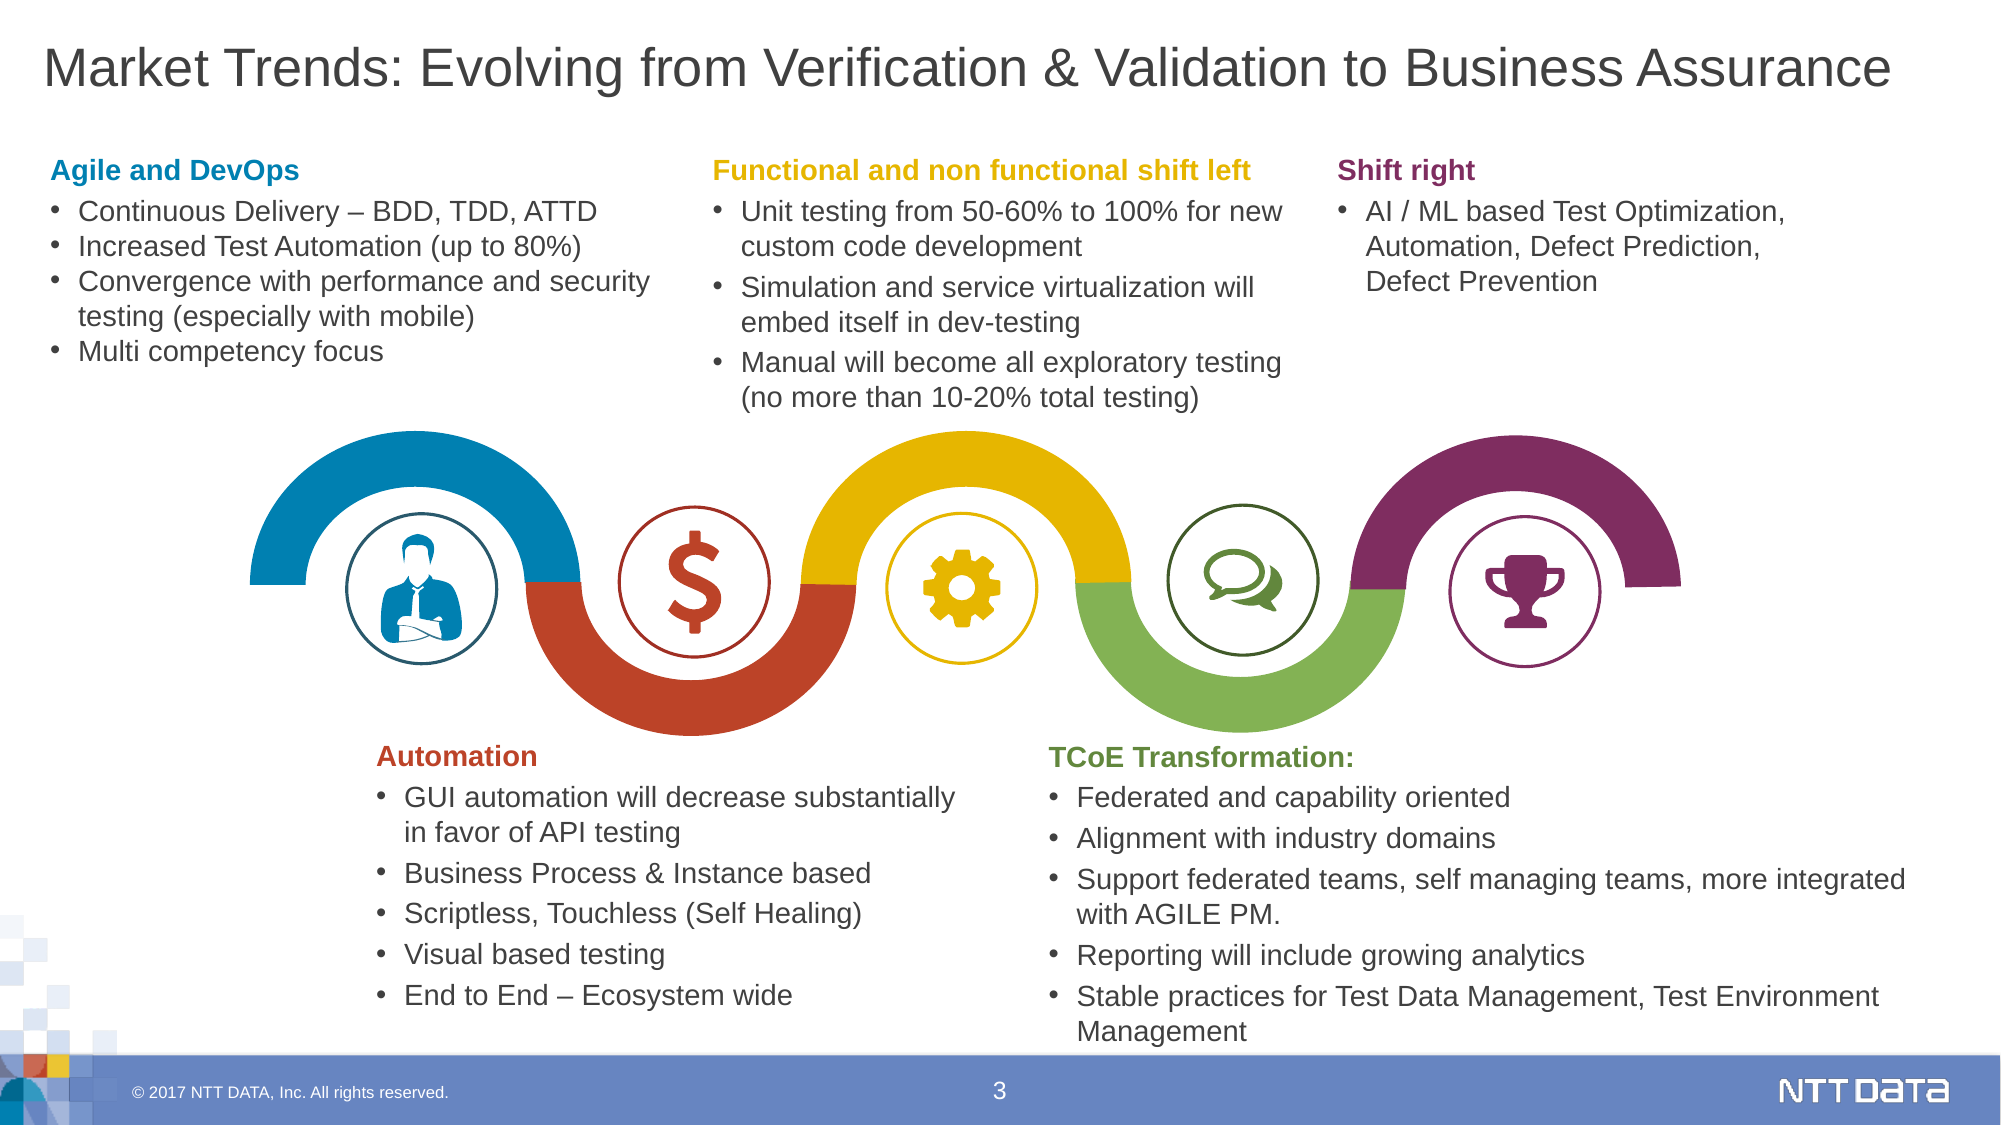

# Market Trends: Evolving from Verification & Validation to Business Assurance
Agile and DevOps
Continuous Delivery – BDD, TDD, ATTD
Increased Test Automation (up to 80%)
Convergence with performance and security testing (especially with mobile)
Multi competency focus
Functional and non functional shift left
Unit testing from 50-60% to 100% for new custom code development
Simulation and service virtualization will embed itself in dev-testing
Manual will become all exploratory testing (no more than 10-20% total testing)
Shift right
AI / ML based Test Optimization, Automation, Defect Prediction, Defect Prevention

Automation
GUI automation will decrease substantially in favor of API testing
Business Process & Instance based
Scriptless, Touchless (Self Healing)
Visual based testing
End to End – Ecosystem wide
TCoE Transformation:
Federated and capability oriented
Alignment with industry domains
Support federated teams, self managing teams, more integrated with AGILE PM.
Reporting will include growing analytics
Stable practices for Test Data Management, Test Environment Management